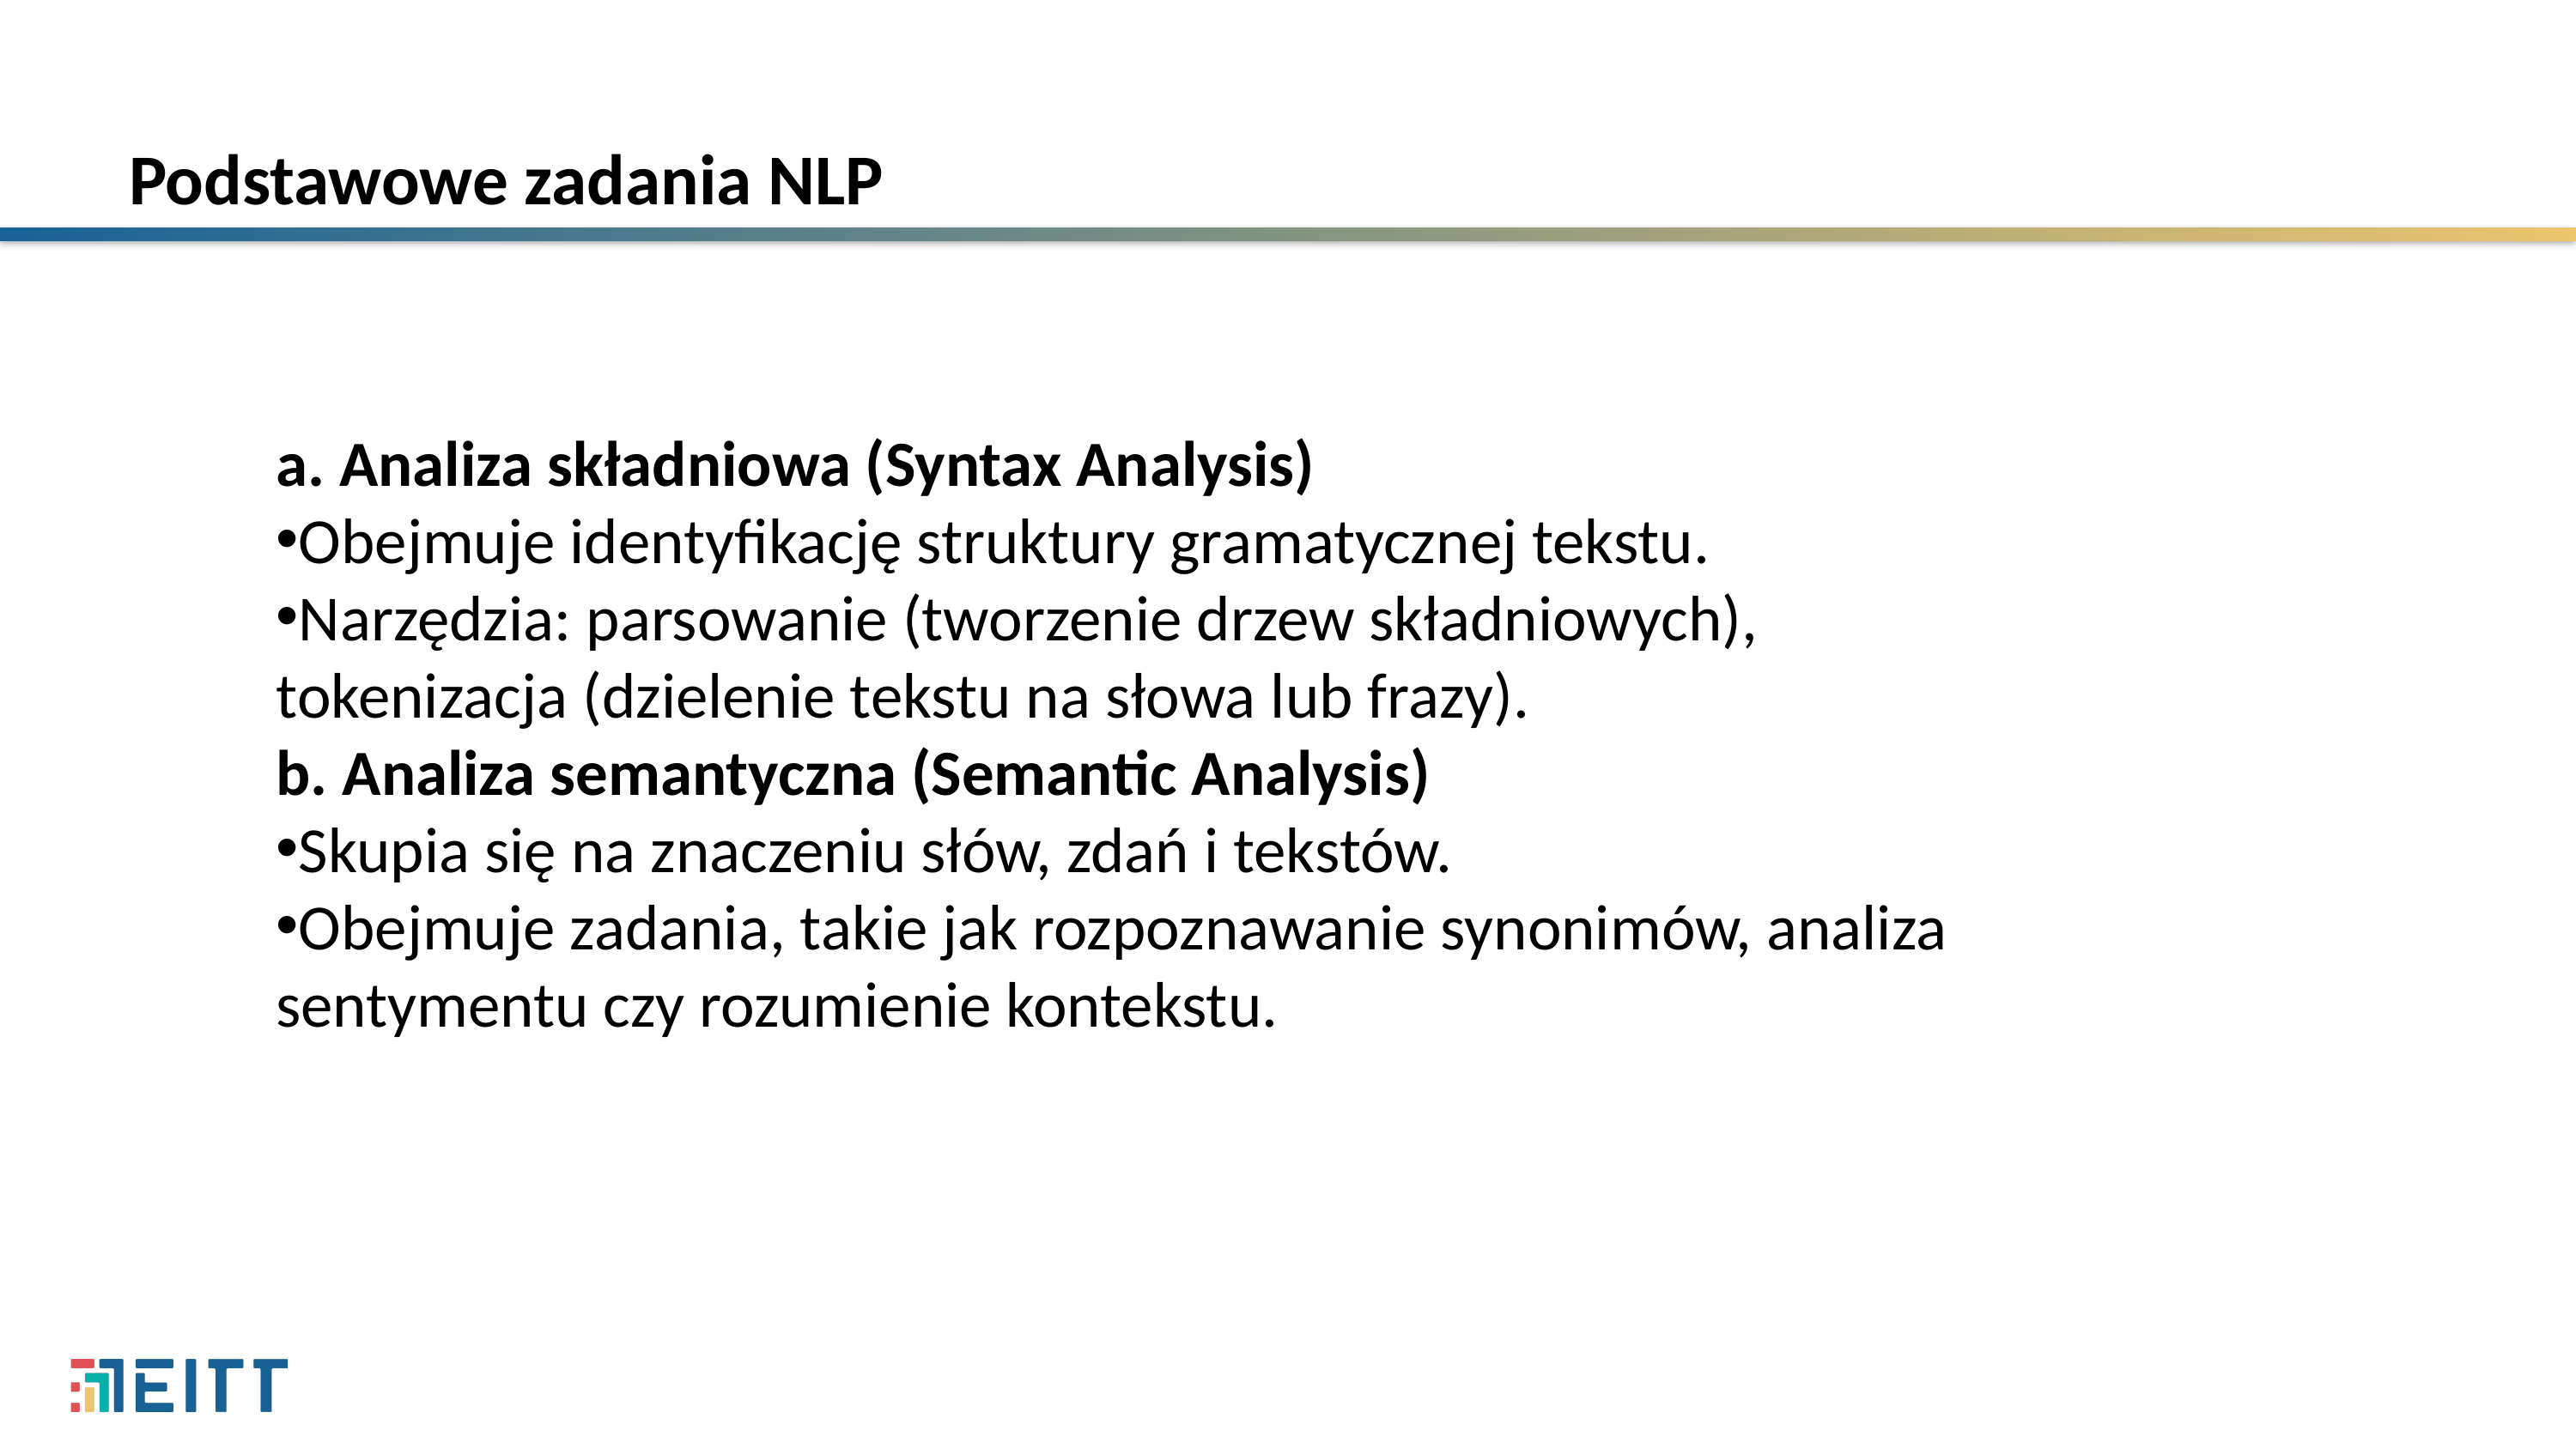

Podstawowe zadania NLP
a. Analiza składniowa (Syntax Analysis)
Obejmuje identyfikację struktury gramatycznej tekstu.
Narzędzia: parsowanie (tworzenie drzew składniowych), tokenizacja (dzielenie tekstu na słowa lub frazy).
b. Analiza semantyczna (Semantic Analysis)
Skupia się na znaczeniu słów, zdań i tekstów.
Obejmuje zadania, takie jak rozpoznawanie synonimów, analiza sentymentu czy rozumienie kontekstu.